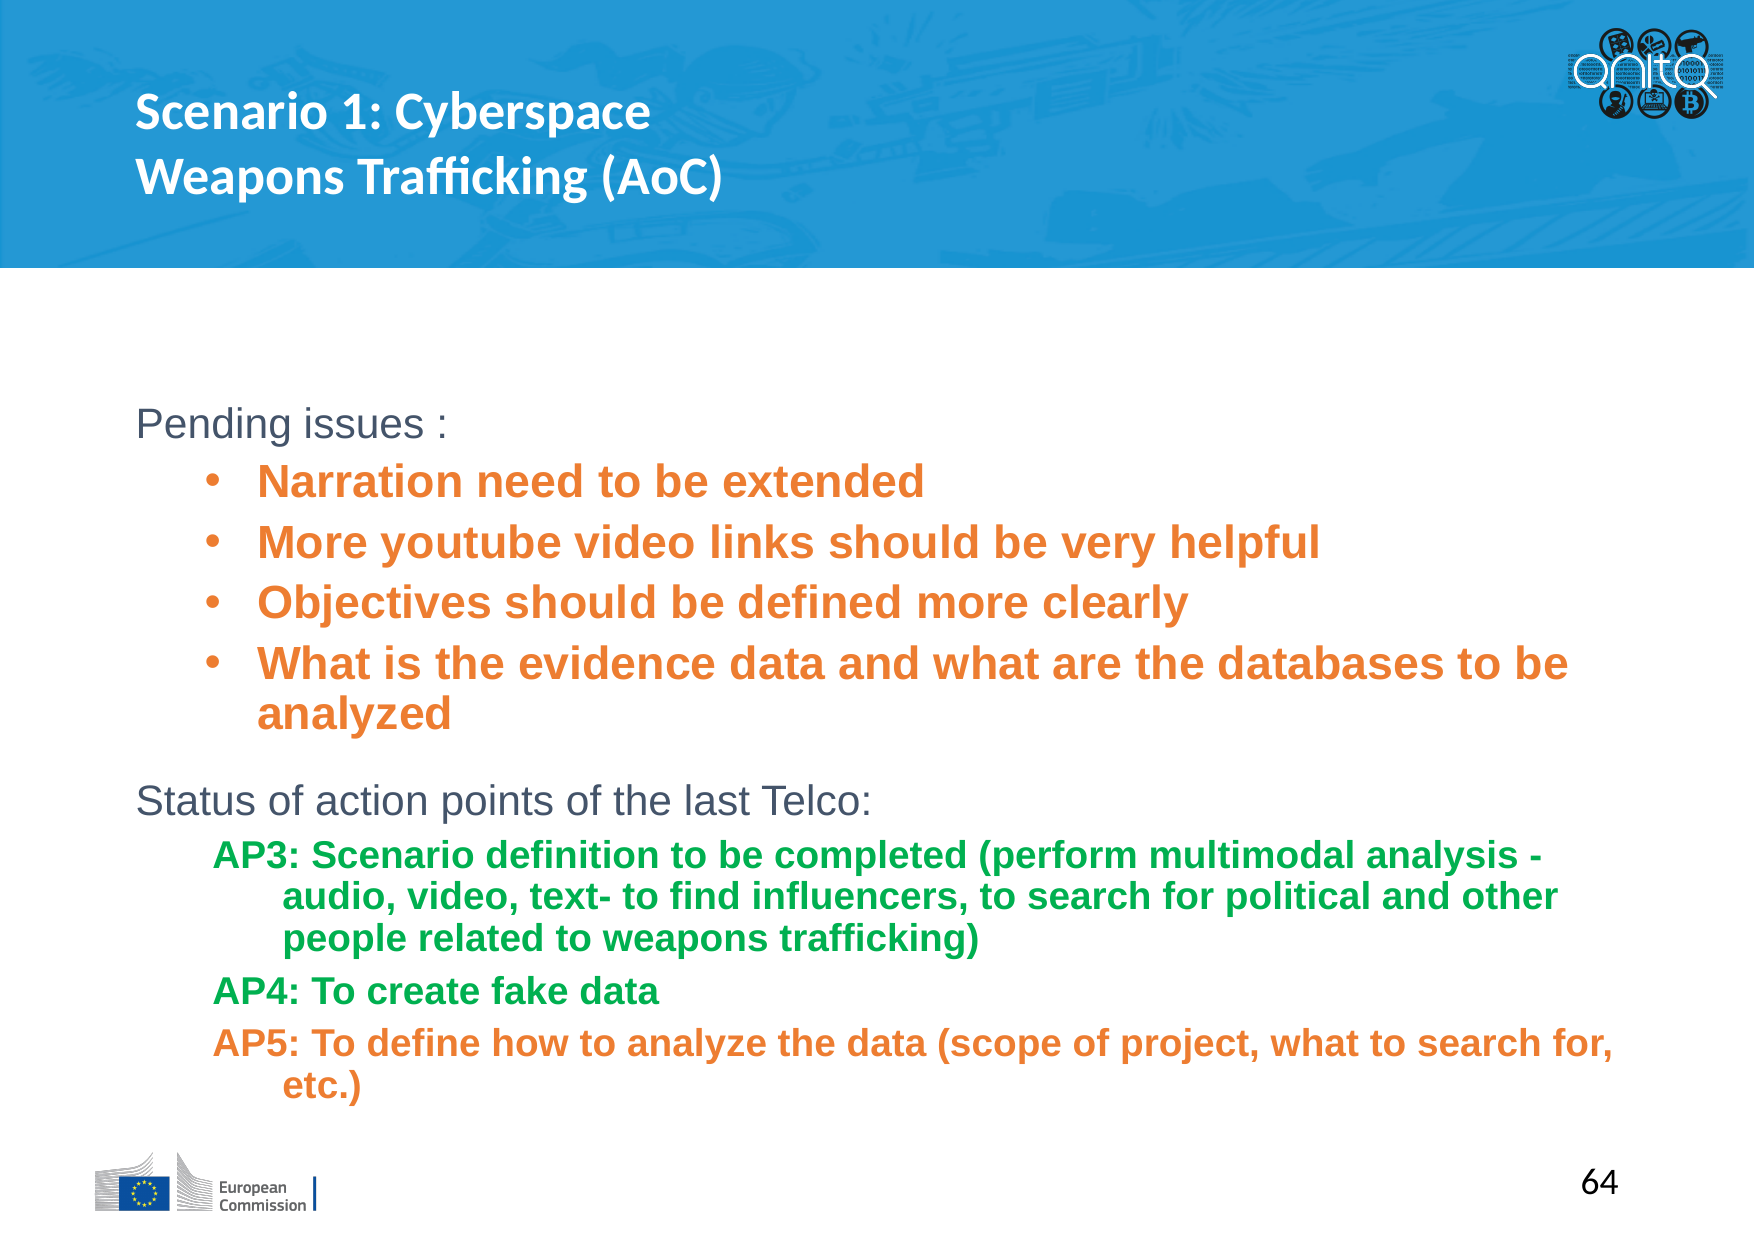

Scenario 1: Cyberspace Weapons Trafficking (AoC)
Pending issues :
Narration need to be extended
More youtube video links should be very helpful
Objectives should be defined more clearly
What is the evidence data and what are the databases to be analyzed
Status of action points of the last Telco:
AP3: Scenario definition to be completed (perform multimodal analysis -audio, video, text- to find influencers, to search for political and other people related to weapons trafficking)
AP4: To create fake data
AP5: To define how to analyze the data (scope of project, what to search for, etc.)
64